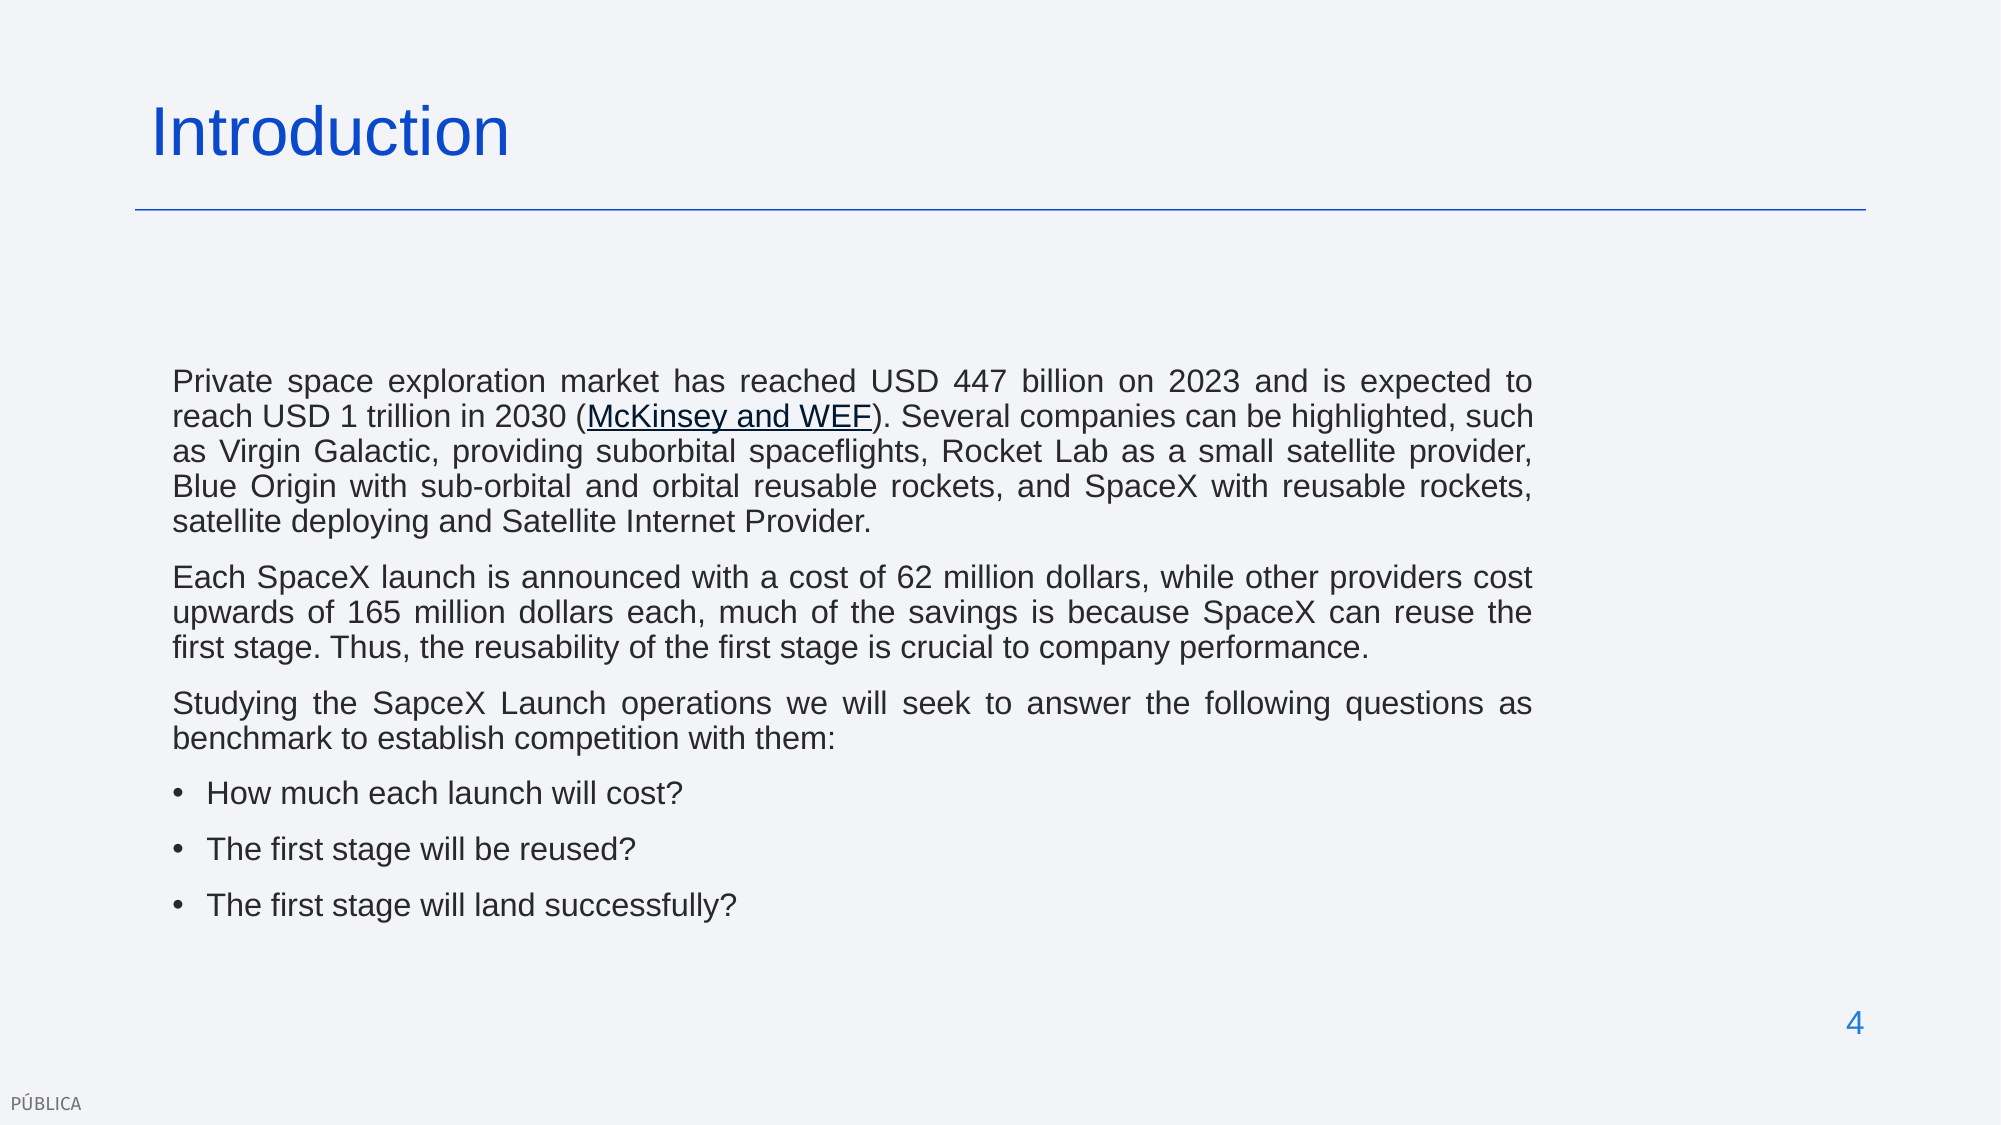

Introduction
Private space exploration market has reached USD 447 billion on 2023 and is expected to reach USD 1 trillion in 2030 (McKinsey and WEF). Several companies can be highlighted, such as Virgin Galactic, providing suborbital spaceflights, Rocket Lab as a small satellite provider, Blue Origin with sub-orbital and orbital reusable rockets, and SpaceX with reusable rockets, satellite deploying and Satellite Internet Provider.
Each SpaceX launch is announced with a cost of 62 million dollars, while other providers cost upwards of 165 million dollars each, much of the savings is because SpaceX can reuse the first stage. Thus, the reusability of the first stage is crucial to company performance.
Studying the SapceX Launch operations we will seek to answer the following questions as benchmark to establish competition with them:
How much each launch will cost?
The first stage will be reused?
The first stage will land successfully?
4